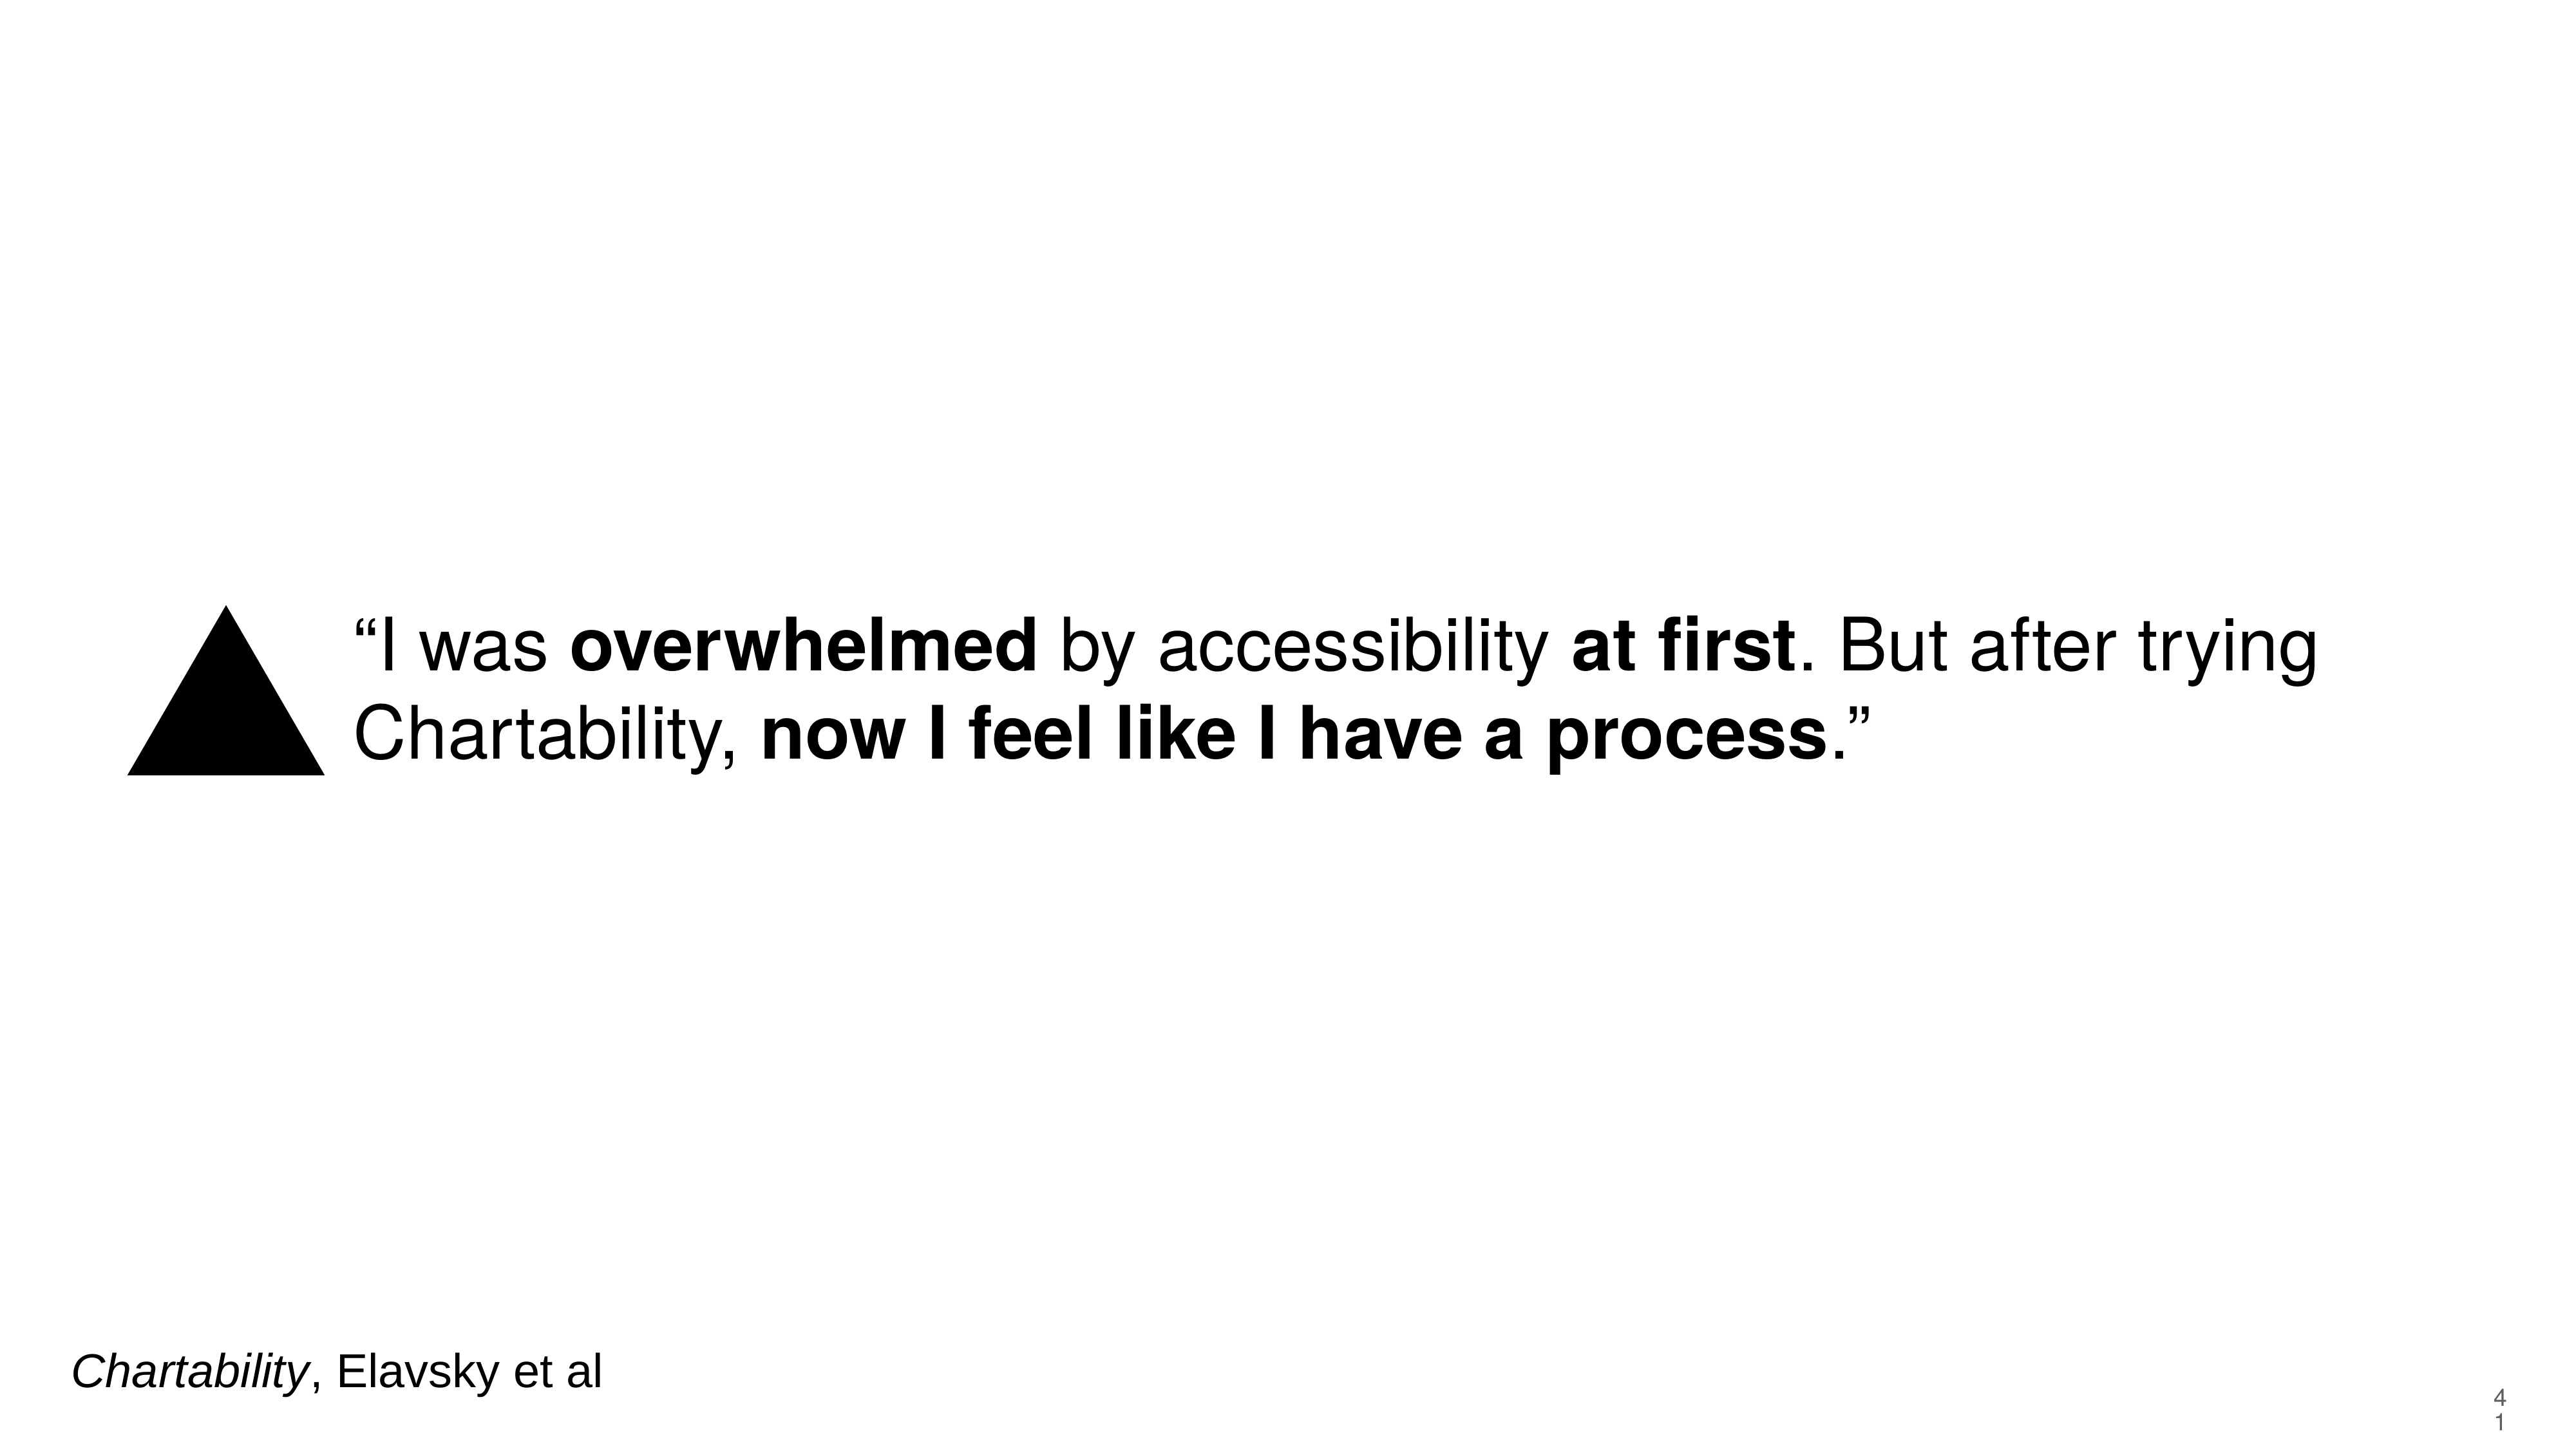

“I was overwhelmed by accessibility at first. But after trying Chartability, now I feel like I have a process.”

Chartability, Elavsky et al
41